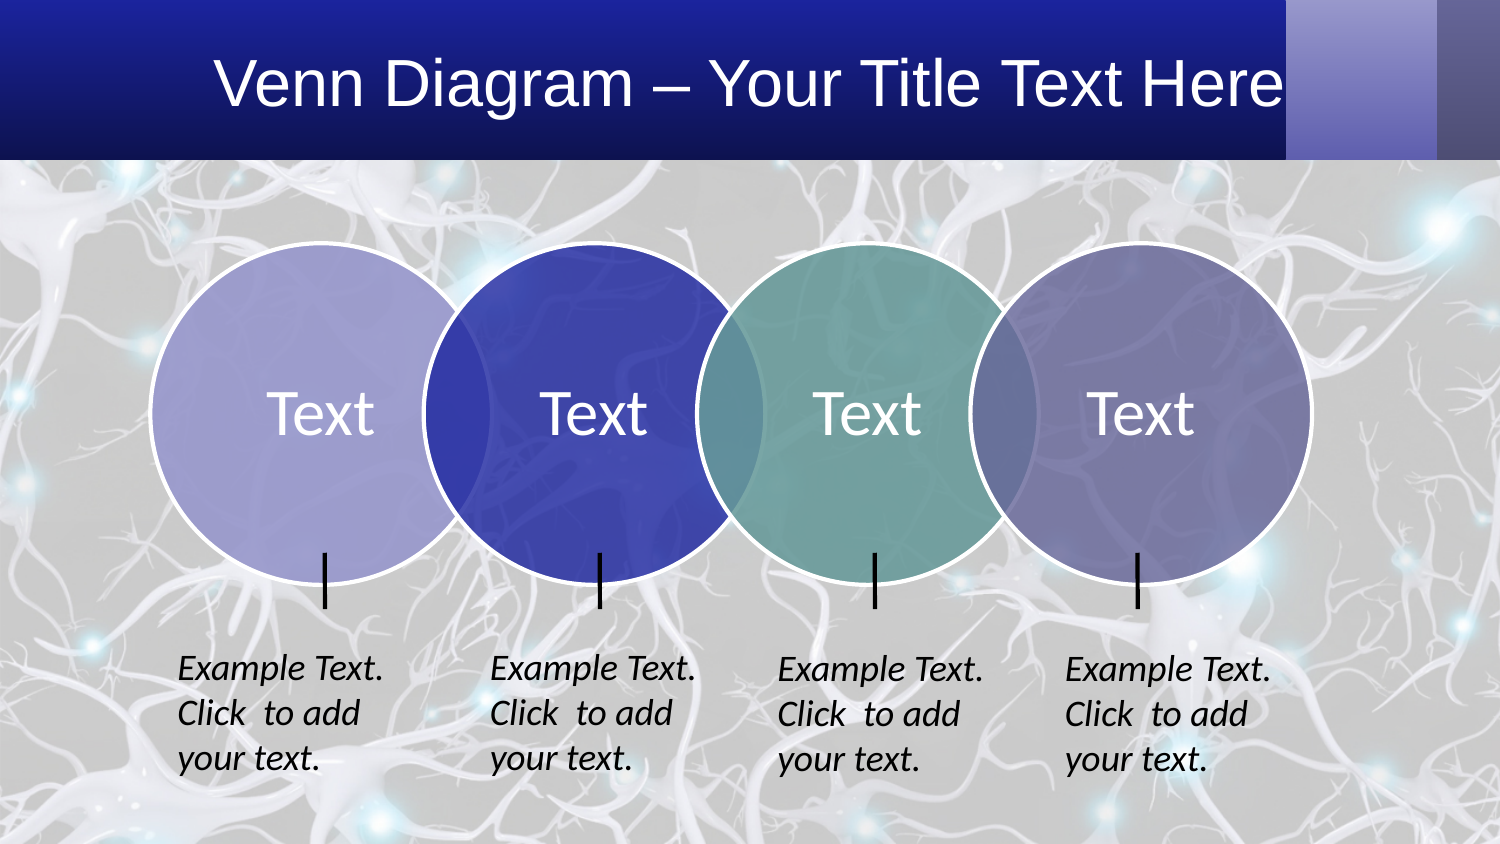

# Venn Diagram – Your Title Text Here
Text
Text
Text
Text
Example Text.
Click  to add your text.
Example Text.
Click  to add your text.
Example Text.
Click  to add your text.
Example Text.
Click  to add your text.